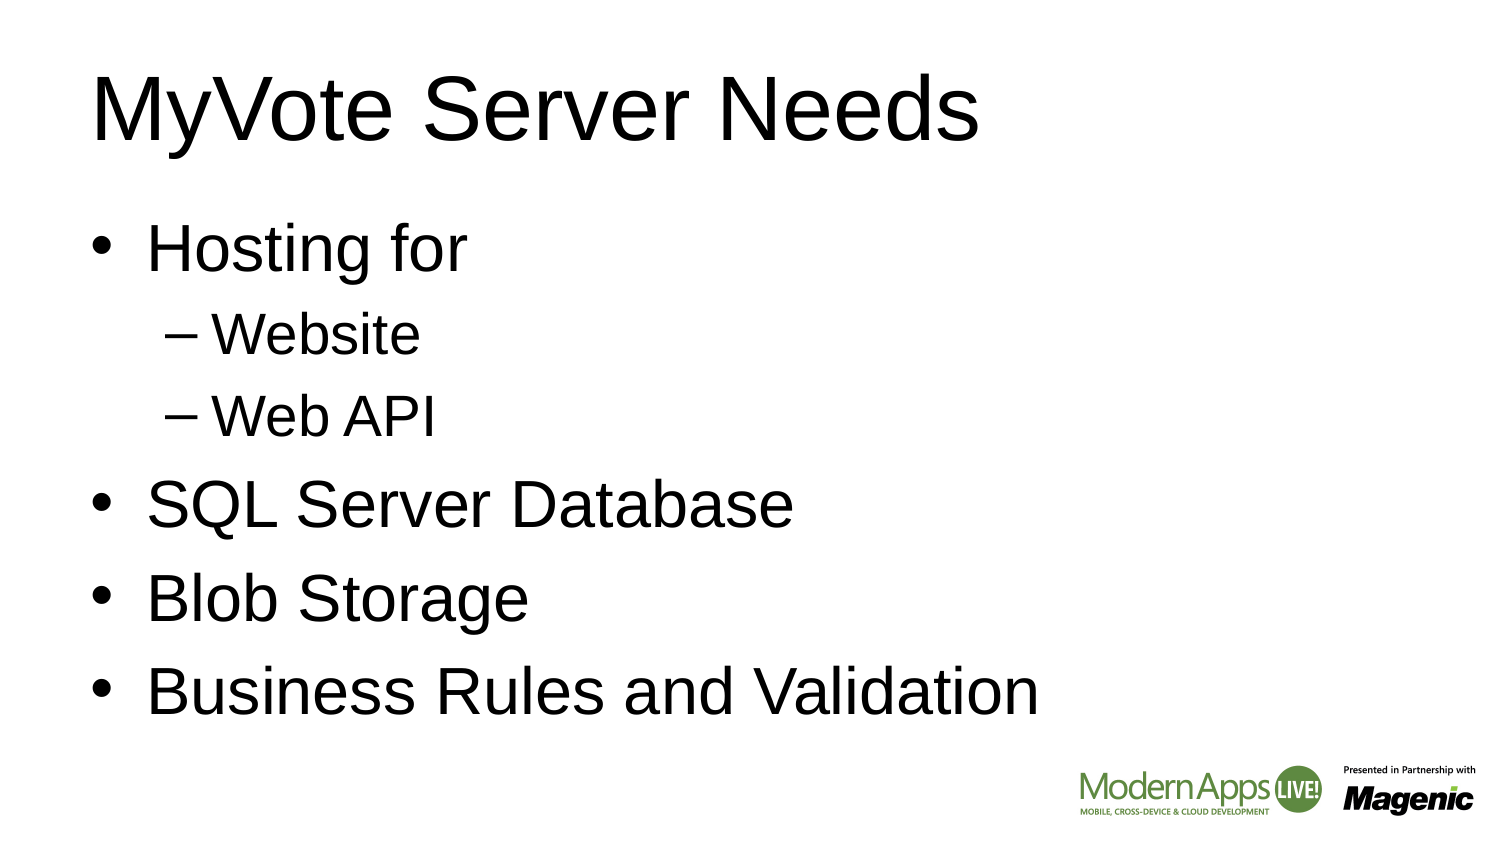

# MyVote Server Needs
Hosting for
Website
Web API
SQL Server Database
Blob Storage
Business Rules and Validation